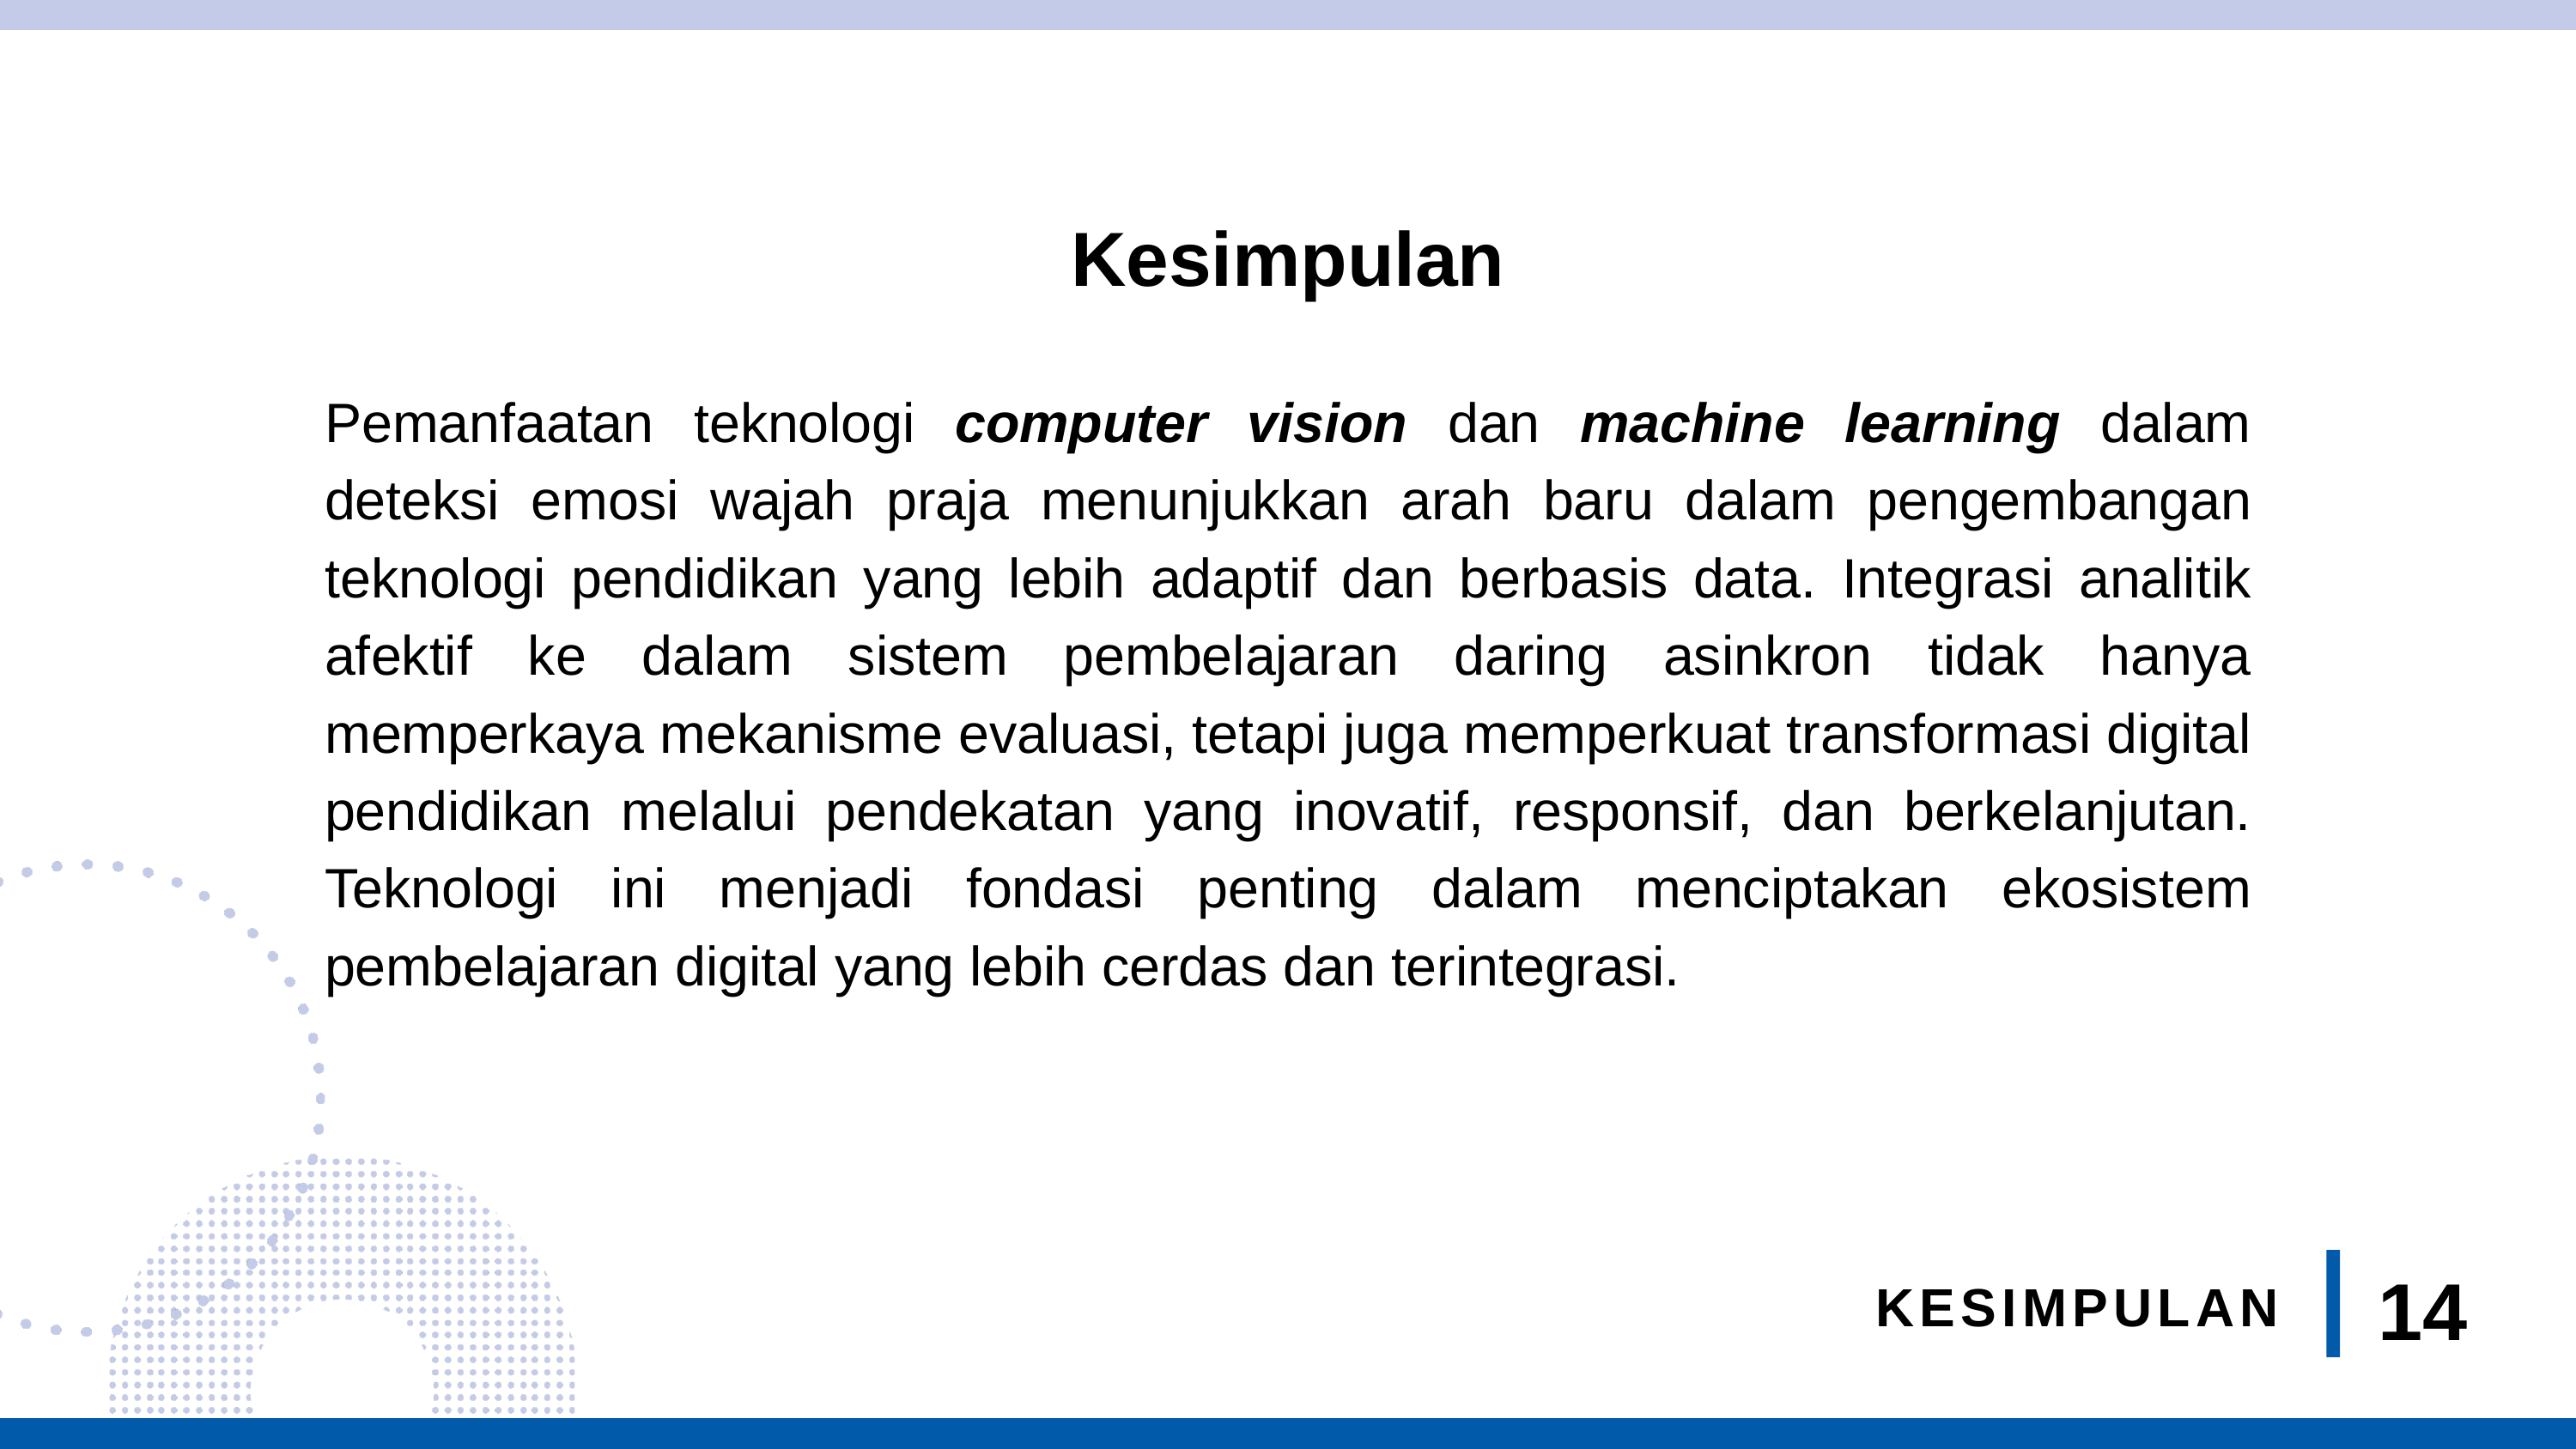

Kesimpulan
Pemanfaatan teknologi computer vision dan machine learning dalam deteksi emosi wajah praja menunjukkan arah baru dalam pengembangan teknologi pendidikan yang lebih adaptif dan berbasis data. Integrasi analitik afektif ke dalam sistem pembelajaran daring asinkron tidak hanya memperkaya mekanisme evaluasi, tetapi juga memperkuat transformasi digital pendidikan melalui pendekatan yang inovatif, responsif, dan berkelanjutan. Teknologi ini menjadi fondasi penting dalam menciptakan ekosistem pembelajaran digital yang lebih cerdas dan terintegrasi.

14

KESIMPULAN